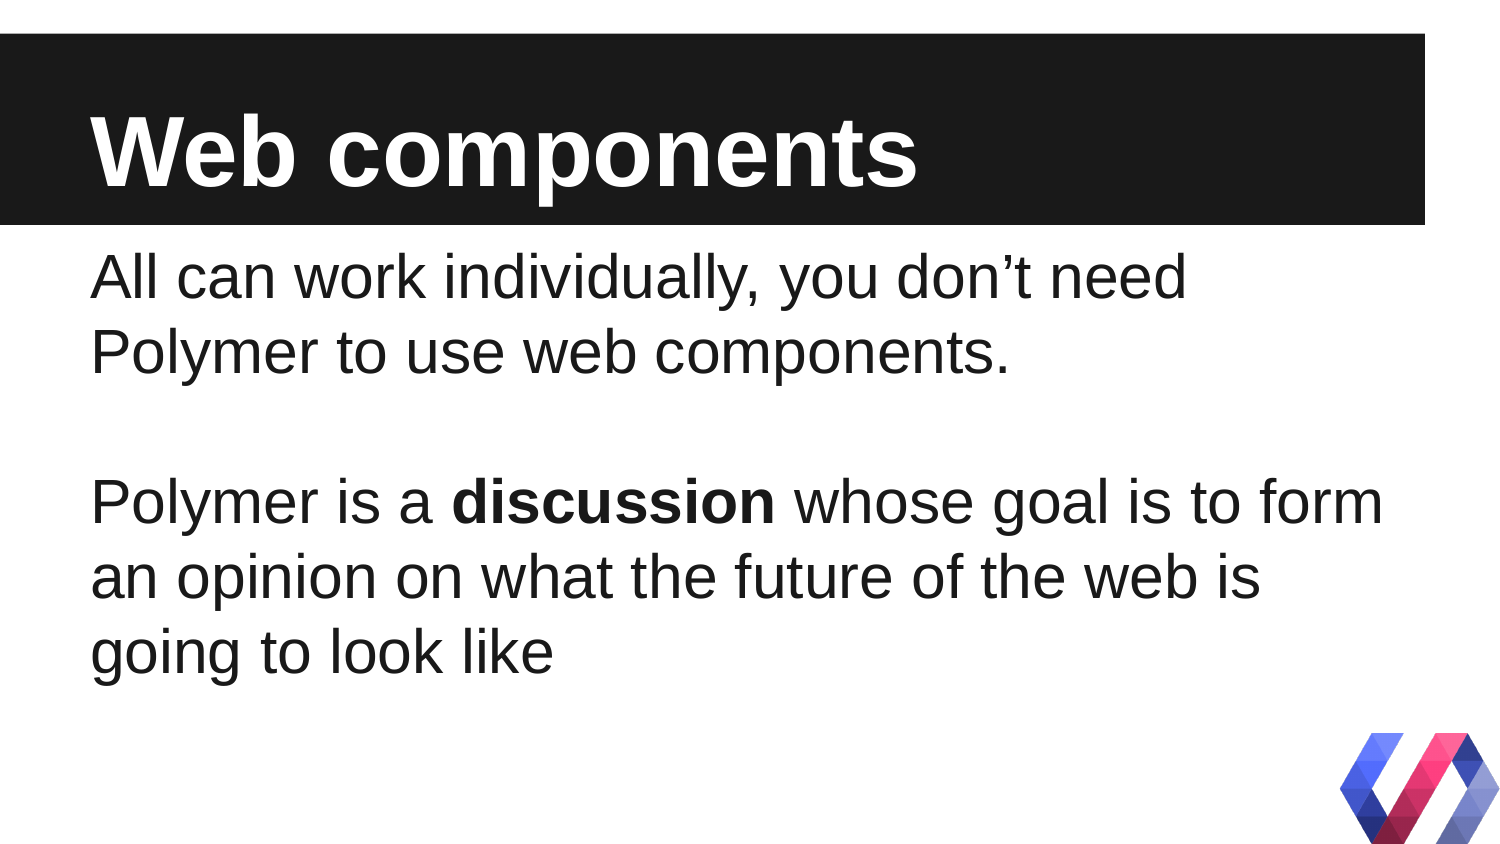

# Web components
All can work individually, you don’t need Polymer to use web components.

Polymer is a discussion whose goal is to form an opinion on what the future of the web is going to look like